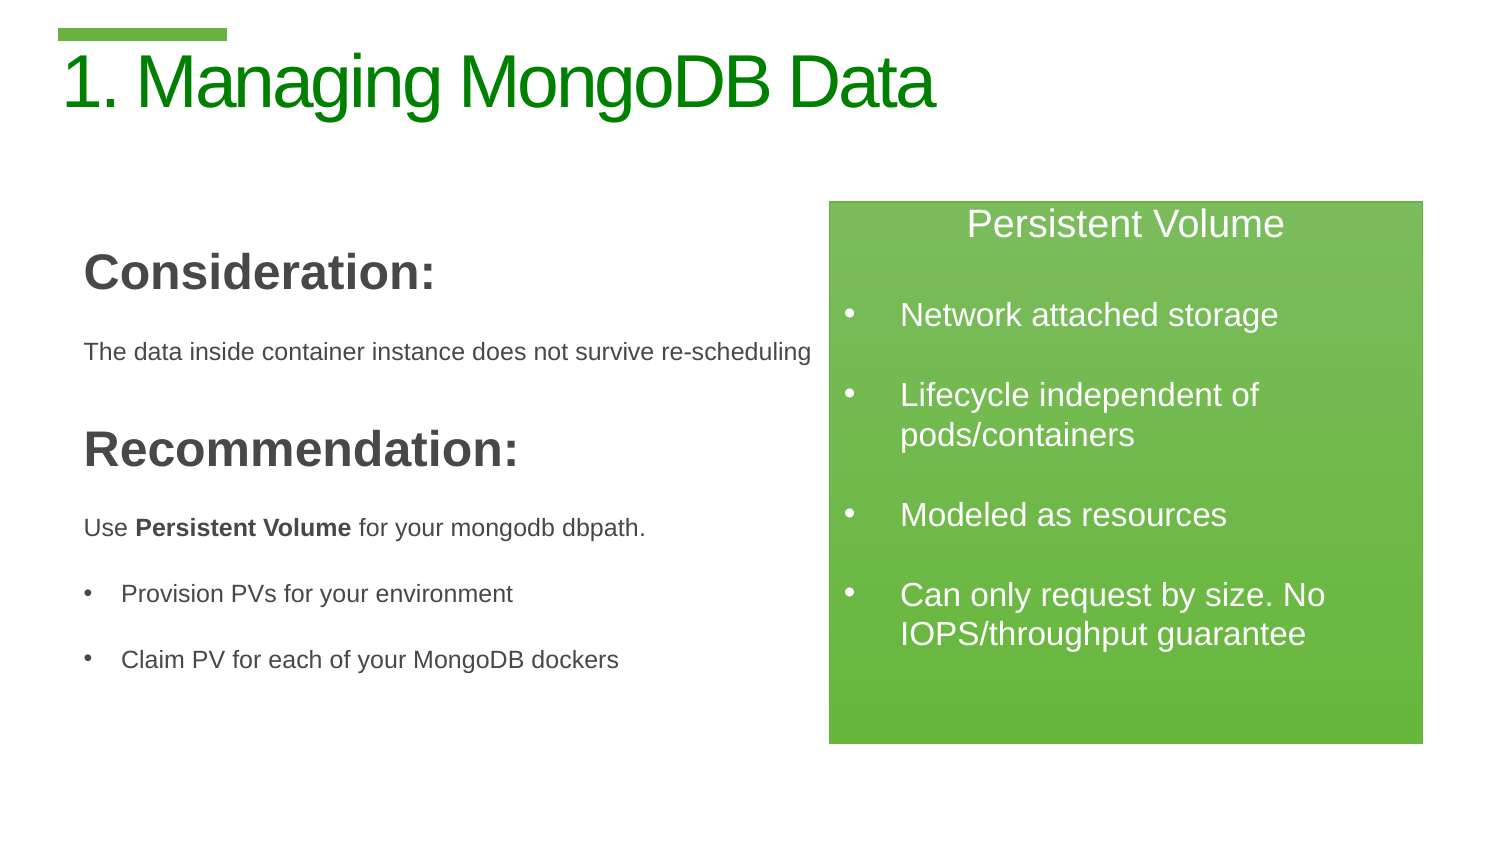

# 1. Managing MongoDB Data
Consideration:
The data inside container instance does not survive re-scheduling
Recommendation:
Use Persistent Volume for your mongodb dbpath.
Provision PVs for your environment
Claim PV for each of your MongoDB dockers

Persistent Volume

Network attached storage

Lifecycle independent of pods/containers

Modeled as resources

Can only request by size. No IOPS/throughput guarantee